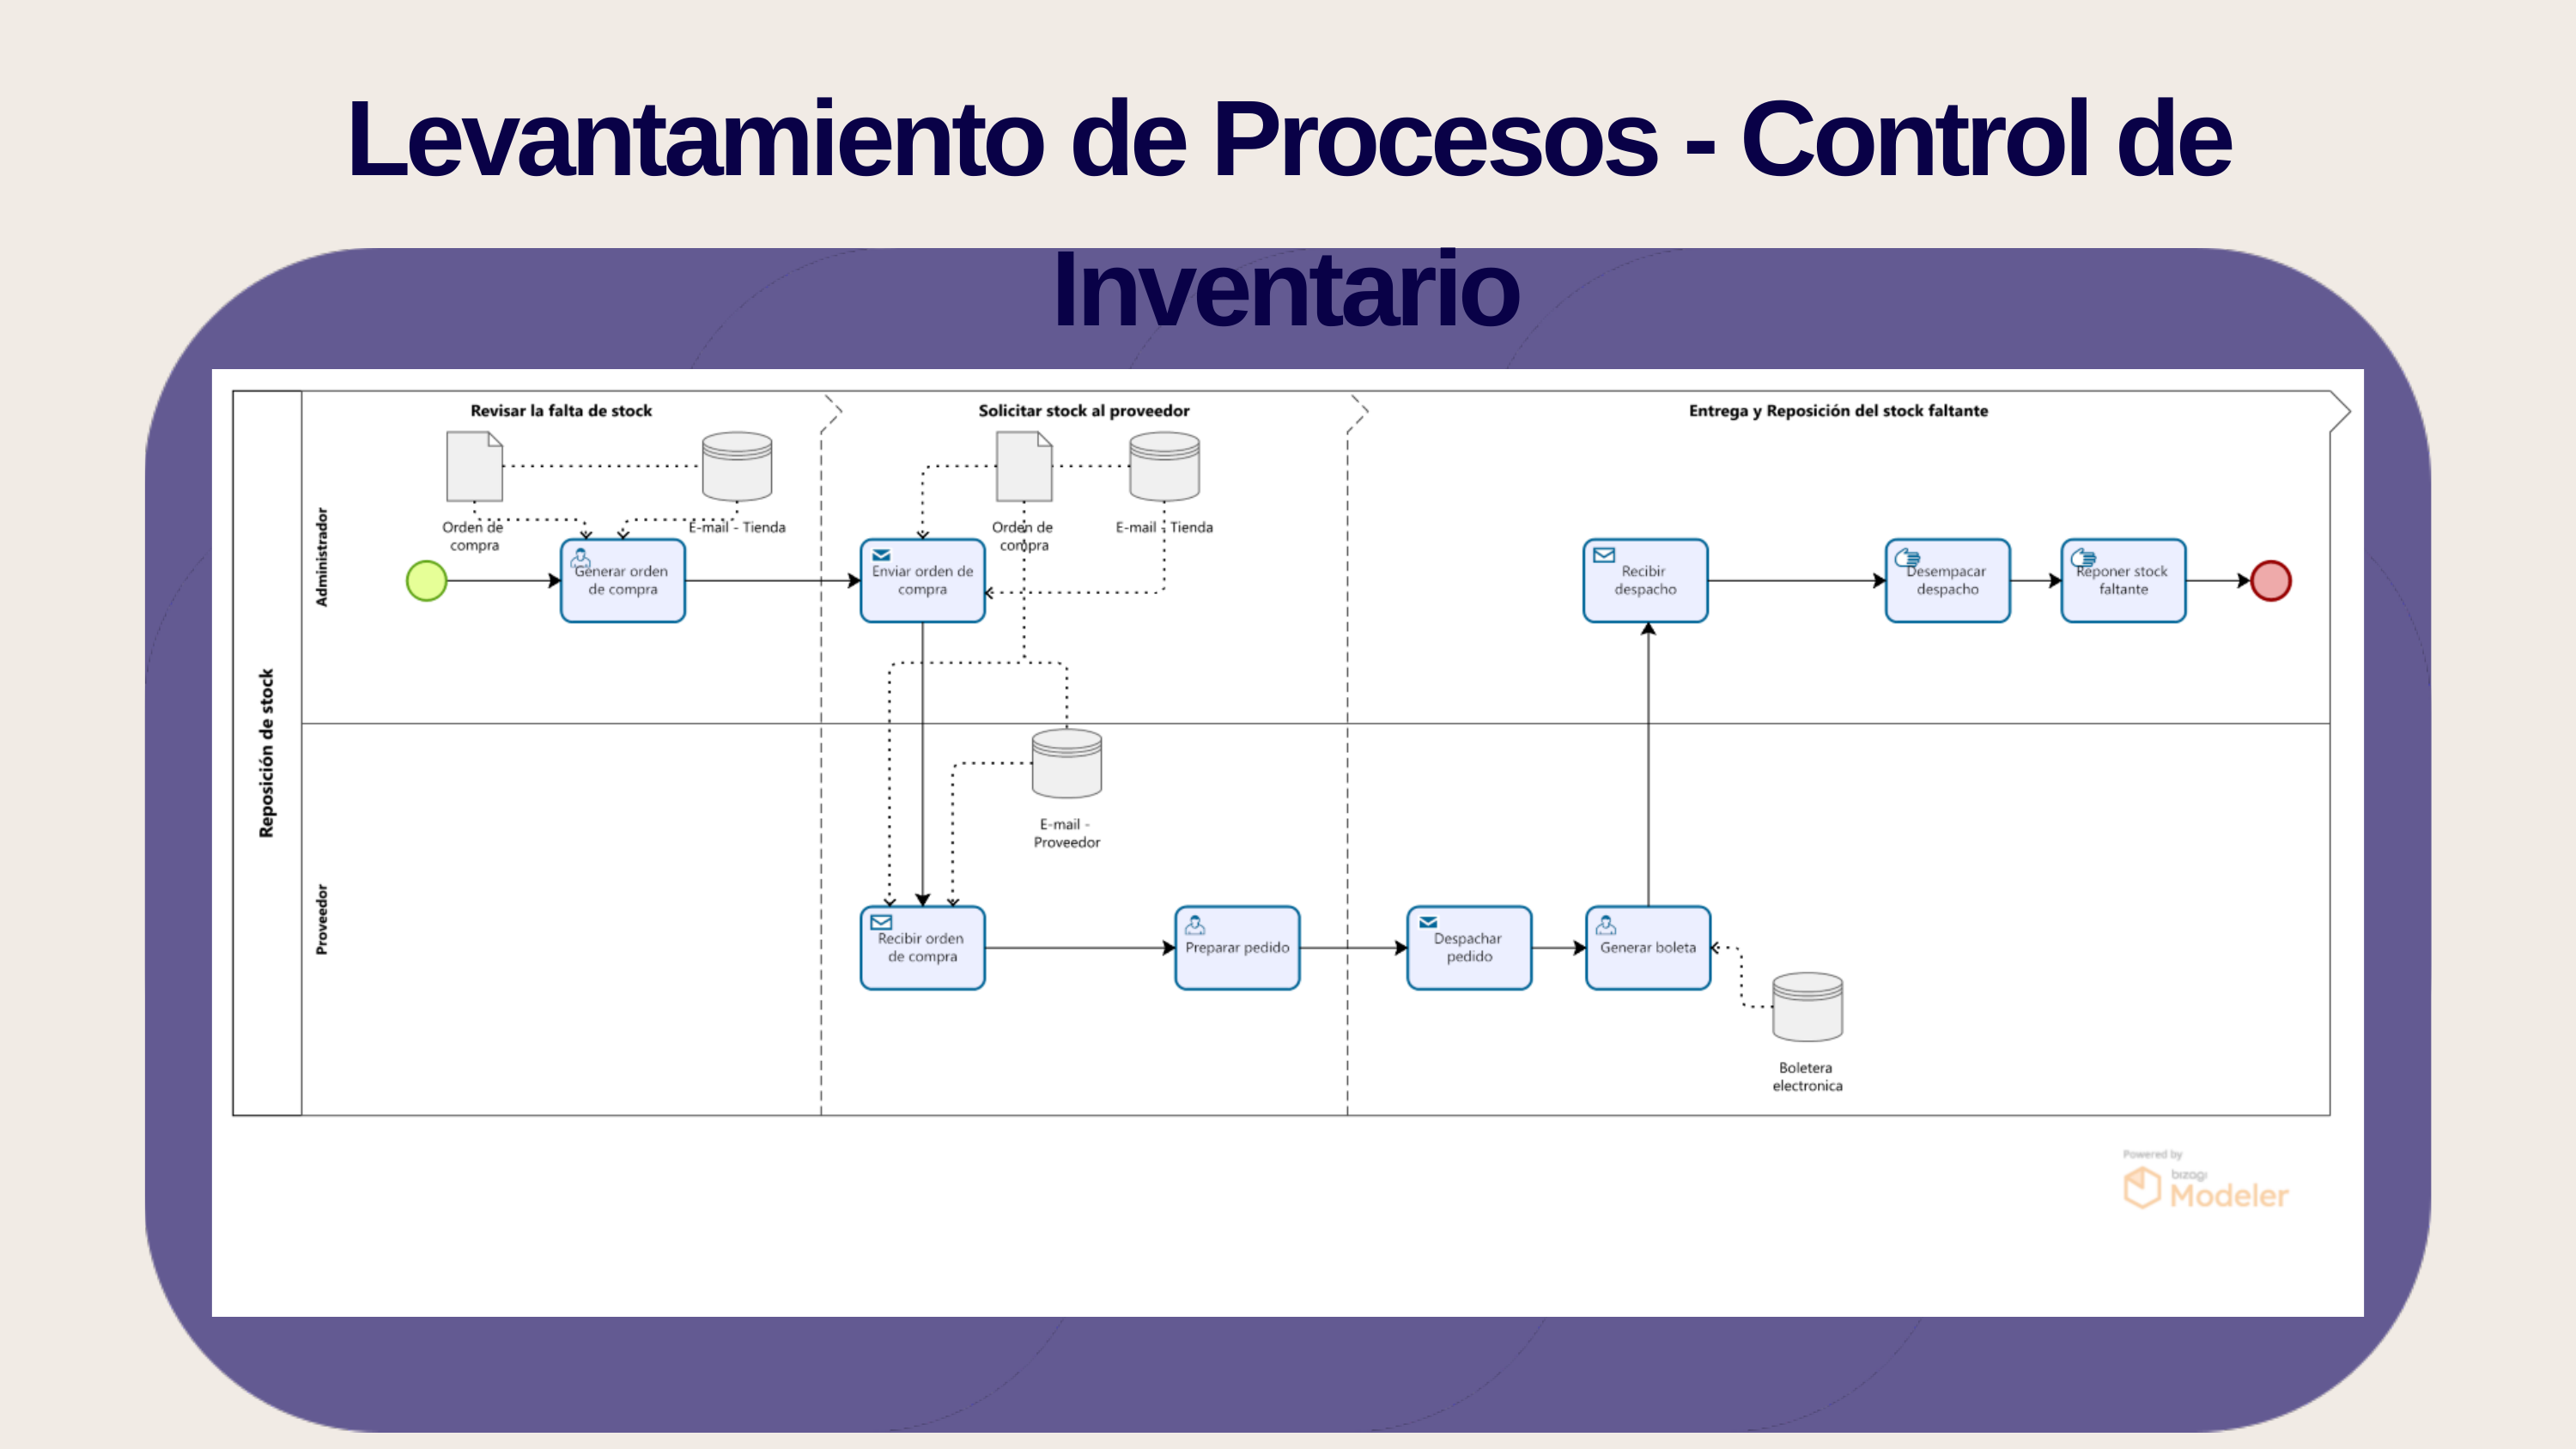

Levantamiento de Procesos - Control de Inventario